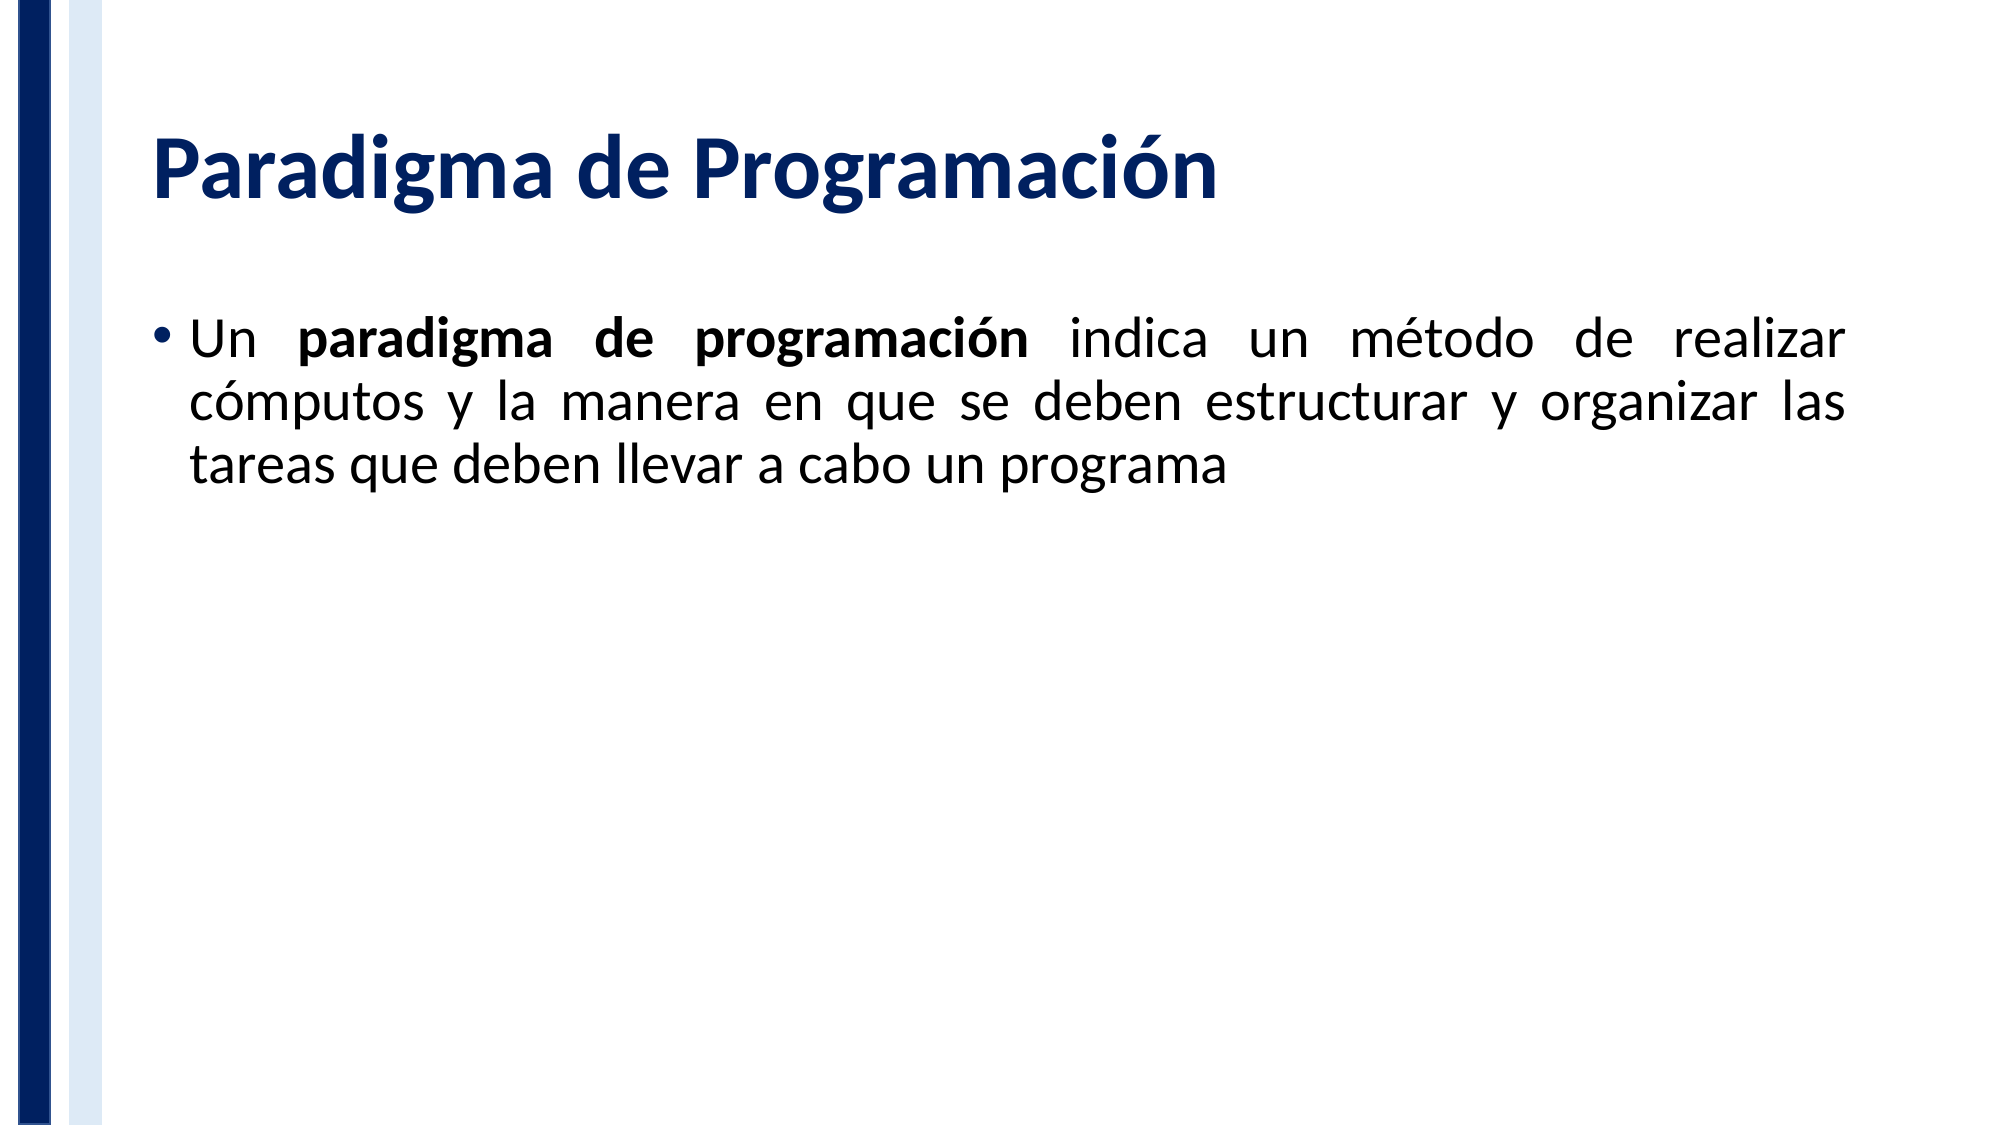

# Paradigma de Programación
Un paradigma de programación indica un método de realizar cómputos y la manera en que se deben estructurar y organizar las tareas que deben llevar a cabo un programa